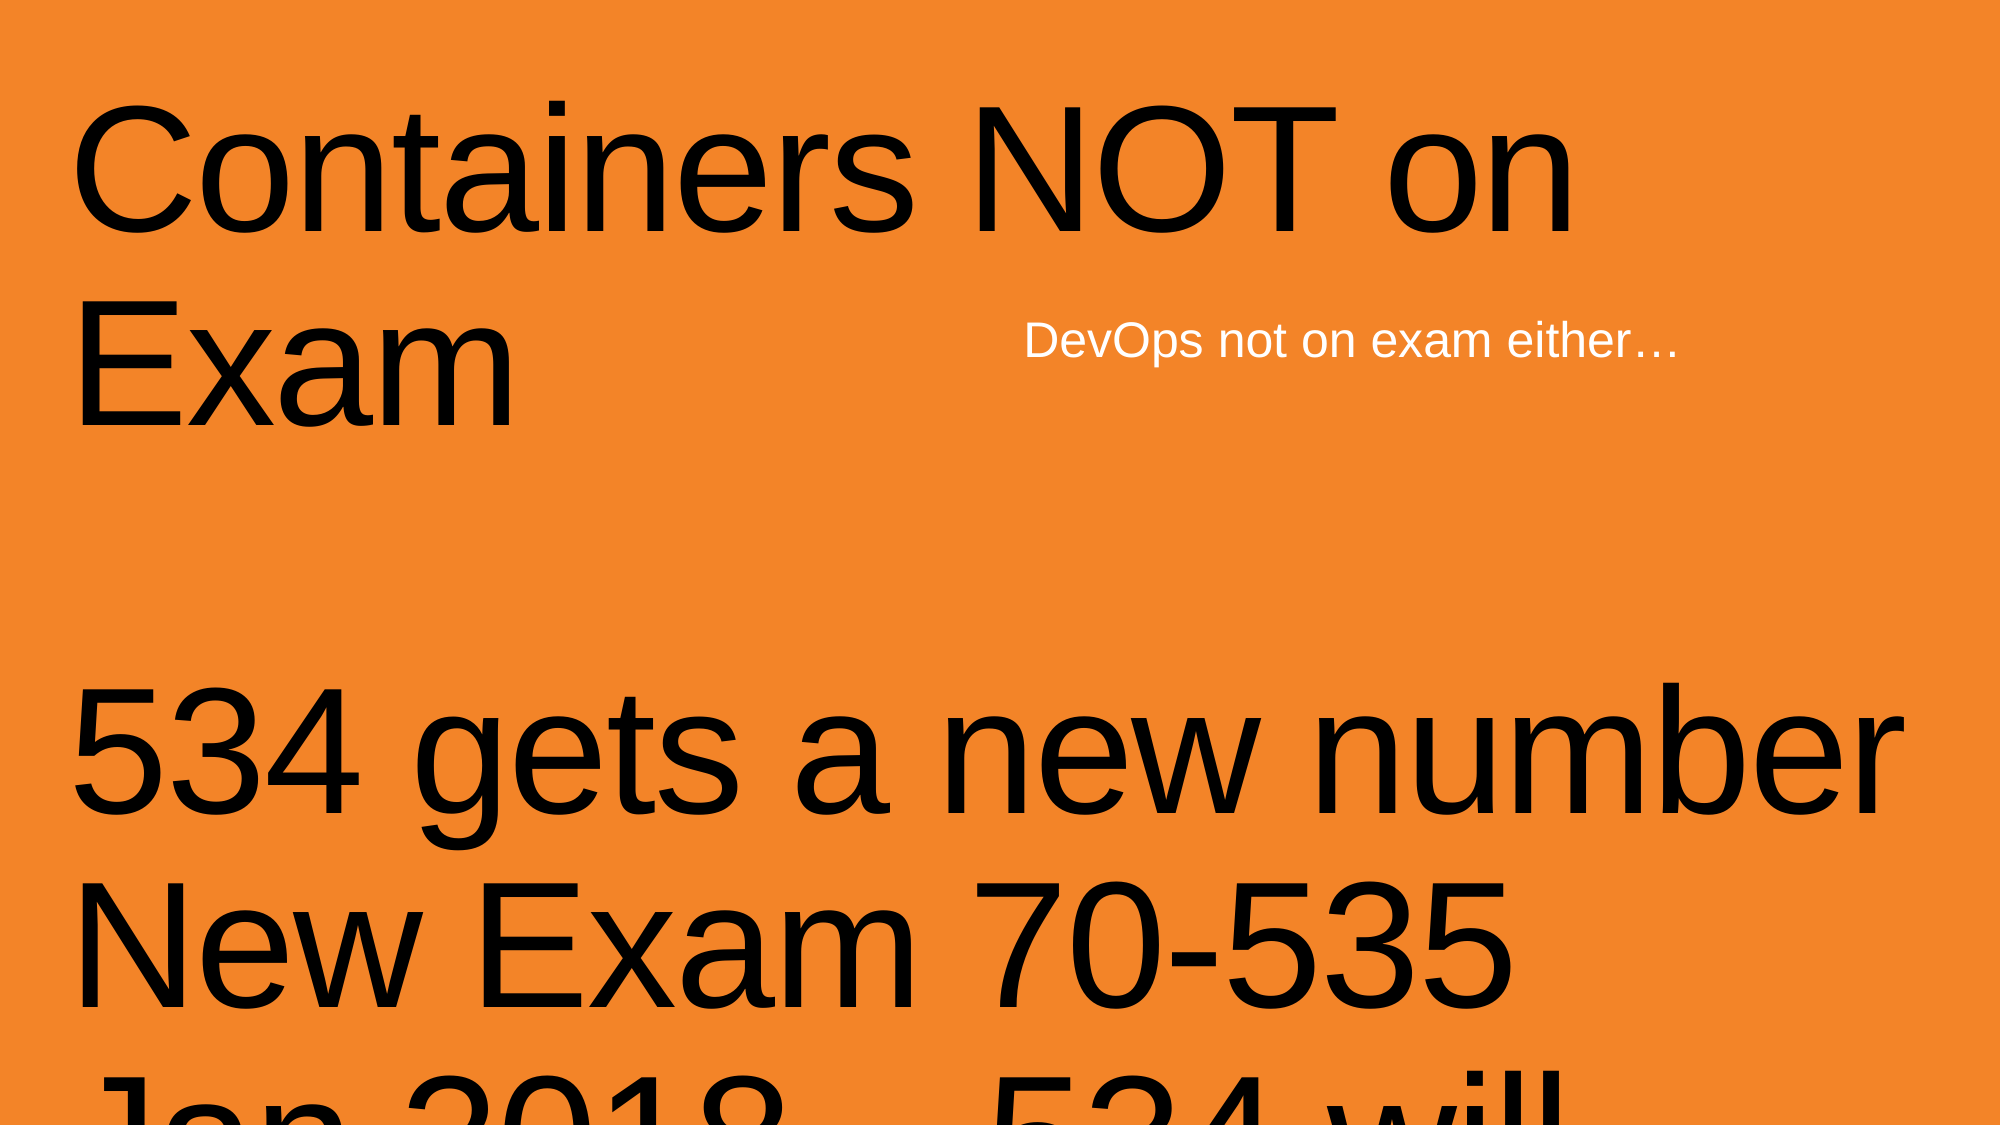

# Containers NOT on Exam 534 gets a new number New Exam 70-535 Jan 2018 – 534 will retire.
DevOps not on exam either…